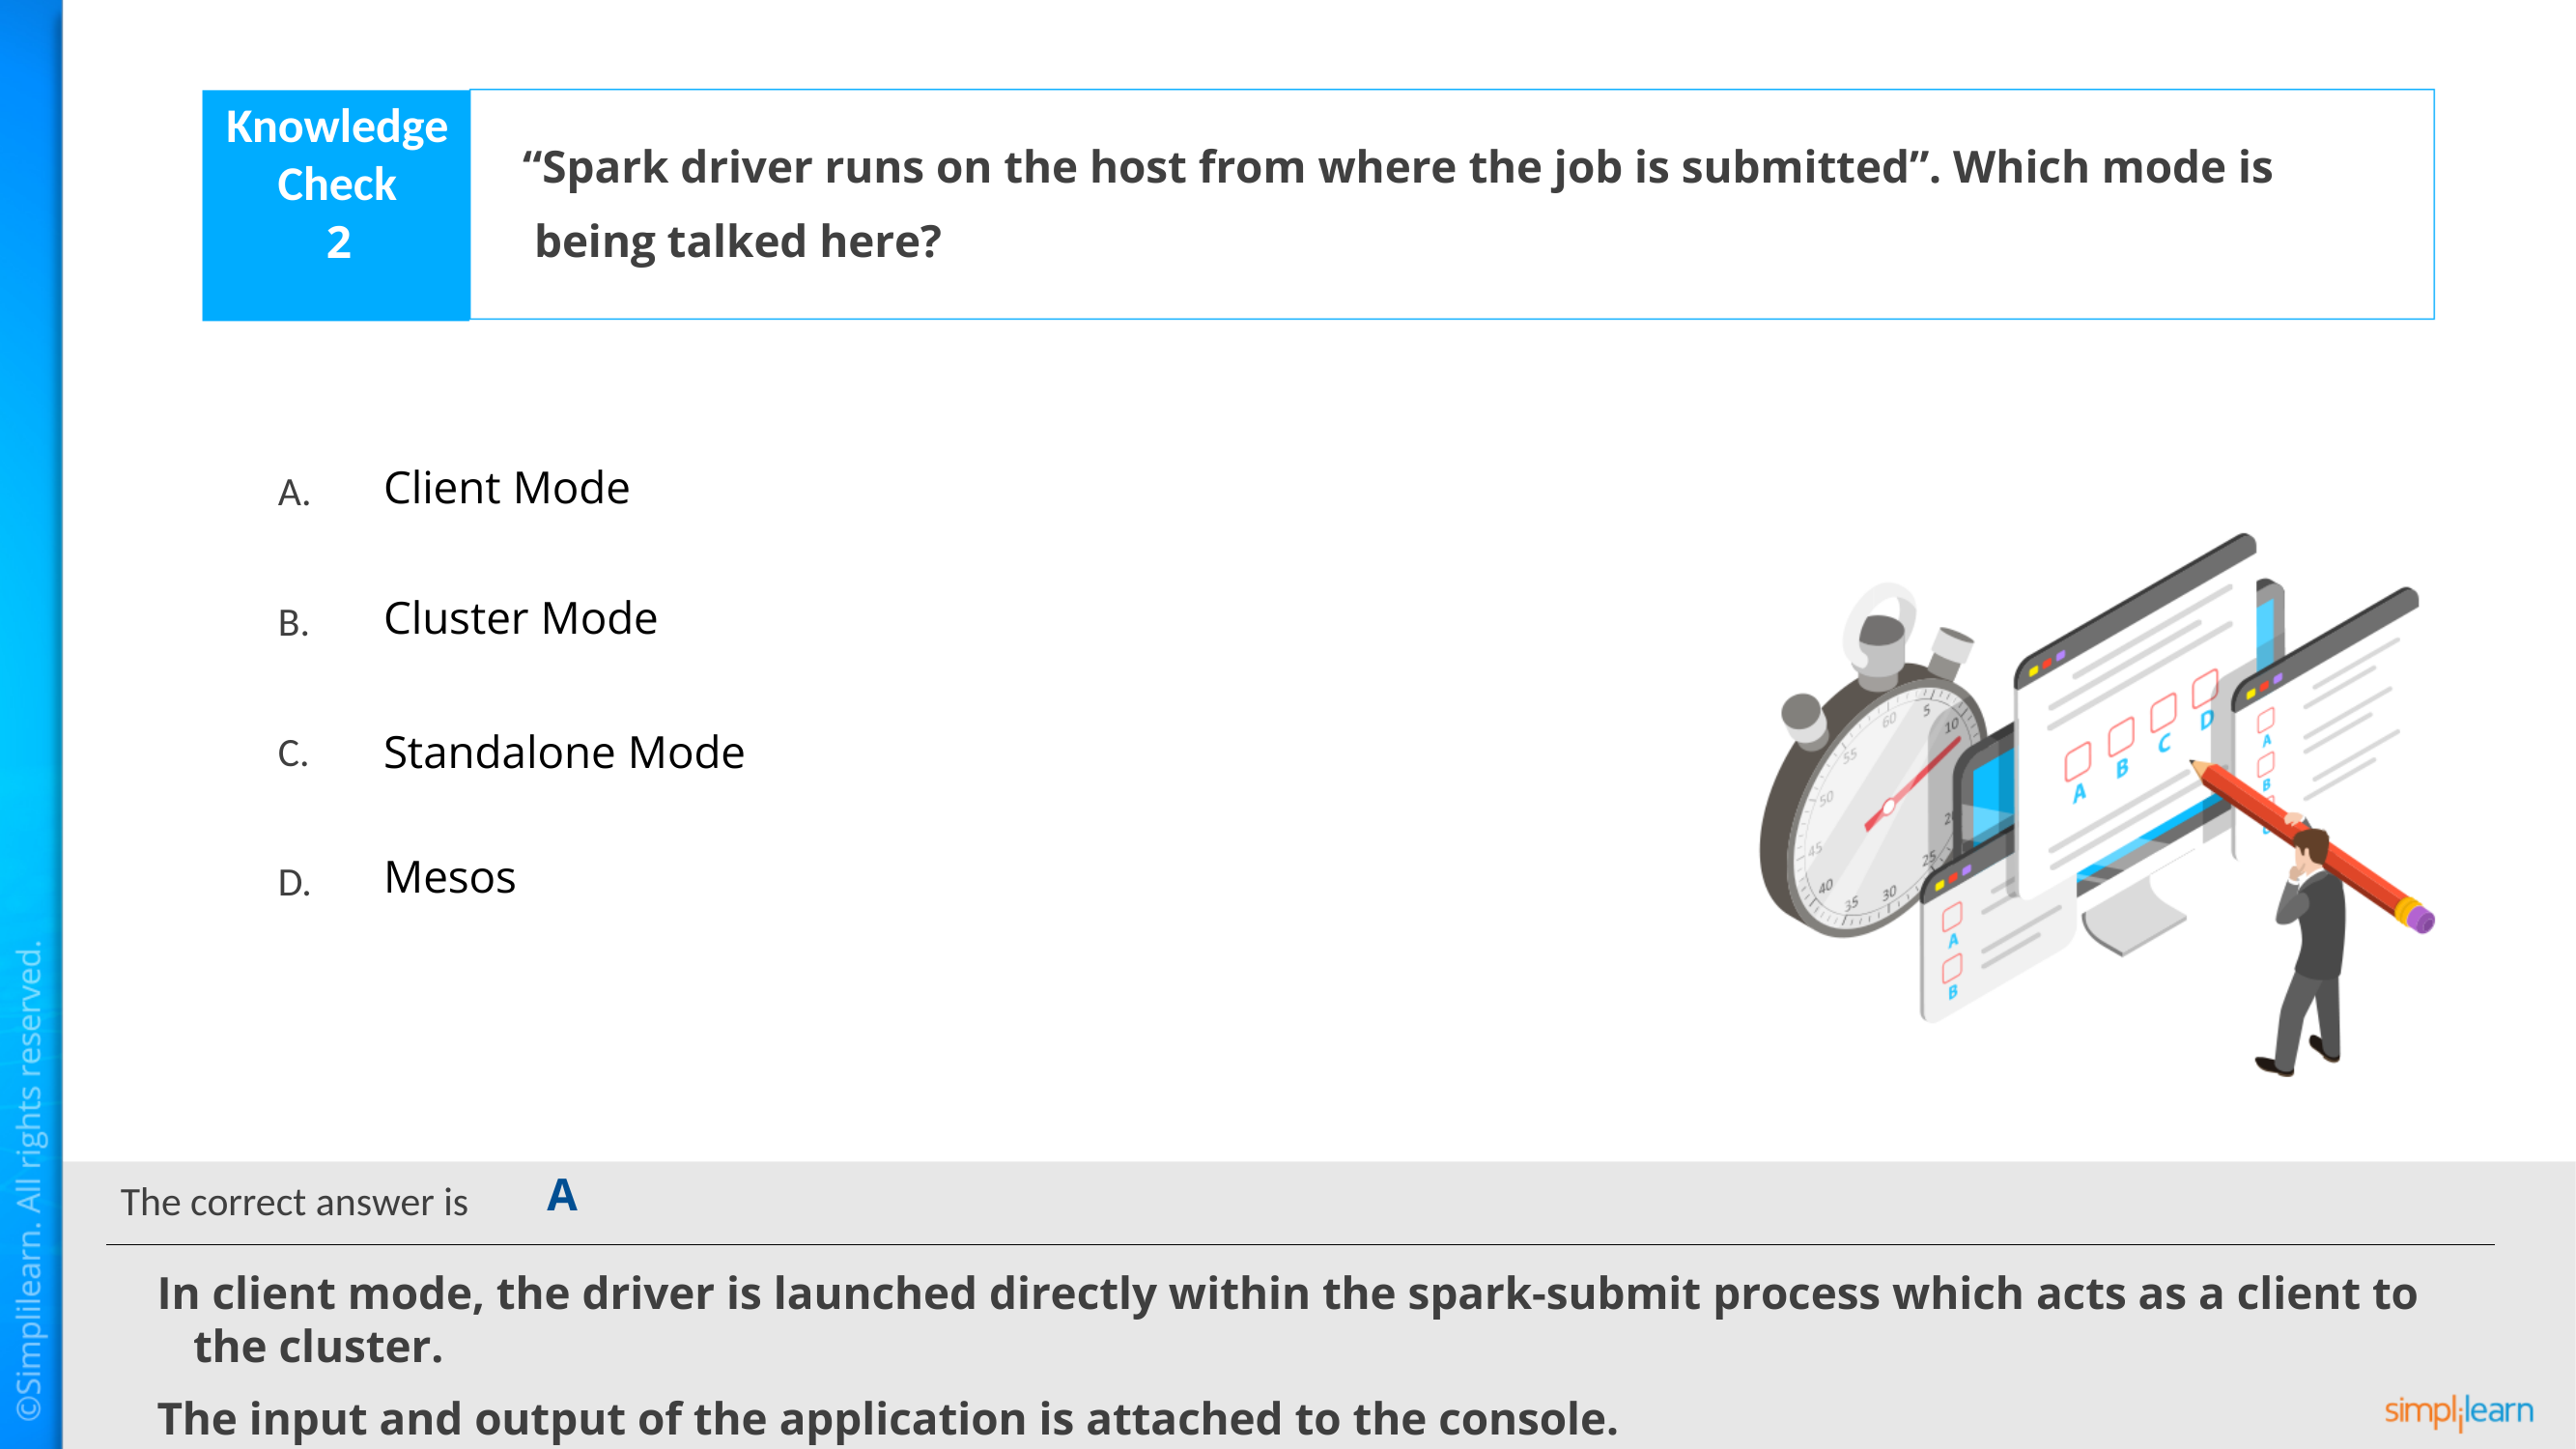

“Spark driver runs on the host from where the job is submitted”. Which mode is
 being talked here?
2
Client Mode
Cluster Mode
Standalone Mode
Mesos
A
In client mode, the driver is launched directly within the spark-submit process which acts as a client to the cluster.
The input and output of the application is attached to the console.